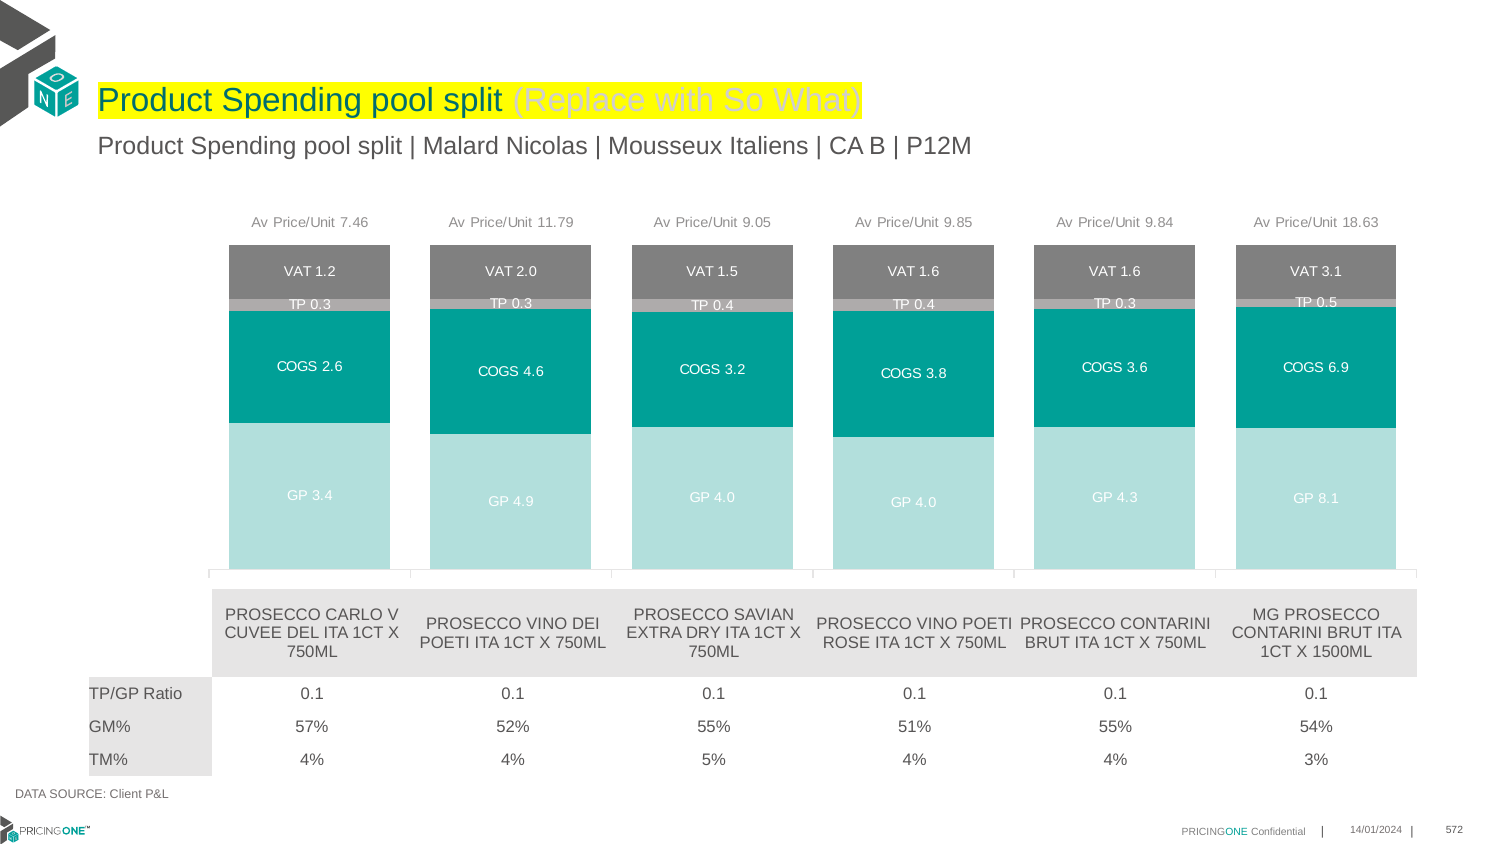

# Product Spending pool split (Replace with So What)
Product Spending pool split | Malard Nicolas | Mousseux Italiens | CA B | P12M

### Chart

| Category | GP | COGS | TP | VAT |
|---|---|---|---|---|
| Av Price/Unit 7.46 | 3.3613558288458734 | 2.5829743850967835 | 0.26934562169504783 | 1.2427351671275402 |
| Av Price/Unit 11.79 | 4.900498124481327 | 4.577872298755187 | 0.3491575491009673 | 1.9655048409405251 |
| Av Price/Unit 9.05 | 3.9766575452255553 | 3.1926810167162807 | 0.37550534310357975 | 1.5089687810090828 |
| Av Price/Unit 9.85 | 4.025655405405407 | 3.8186627027027025 | 0.3628890990990996 | 1.6414414414414398 |
| Av Price/Unit 9.84 | 4.3265 | 3.5724000000000005 | 0.30034430182808514 | 1.639828860365615 |
| Av Price/Unit 18.63 | 8.136882089552241 | 6.902885572139303 | 0.4867663349917084 | 3.1053067993366494 |
|  | PROSECCO CARLO V CUVEE DEL ITA 1CT X 750ML | PROSECCO VINO DEI POETI ITA 1CT X 750ML | PROSECCO SAVIAN EXTRA DRY ITA 1CT X 750ML | PROSECCO VINO POETI ROSE ITA 1CT X 750ML | PROSECCO CONTARINI BRUT ITA 1CT X 750ML | MG PROSECCO CONTARINI BRUT ITA 1CT X 1500ML |
| --- | --- | --- | --- | --- | --- | --- |
| TP/GP Ratio | 0.1 | 0.1 | 0.1 | 0.1 | 0.1 | 0.1 |
| GM% | 57% | 52% | 55% | 51% | 55% | 54% |
| TM% | 4% | 4% | 5% | 4% | 4% | 3% |
DATA SOURCE: Client P&L

14/01/2024
572